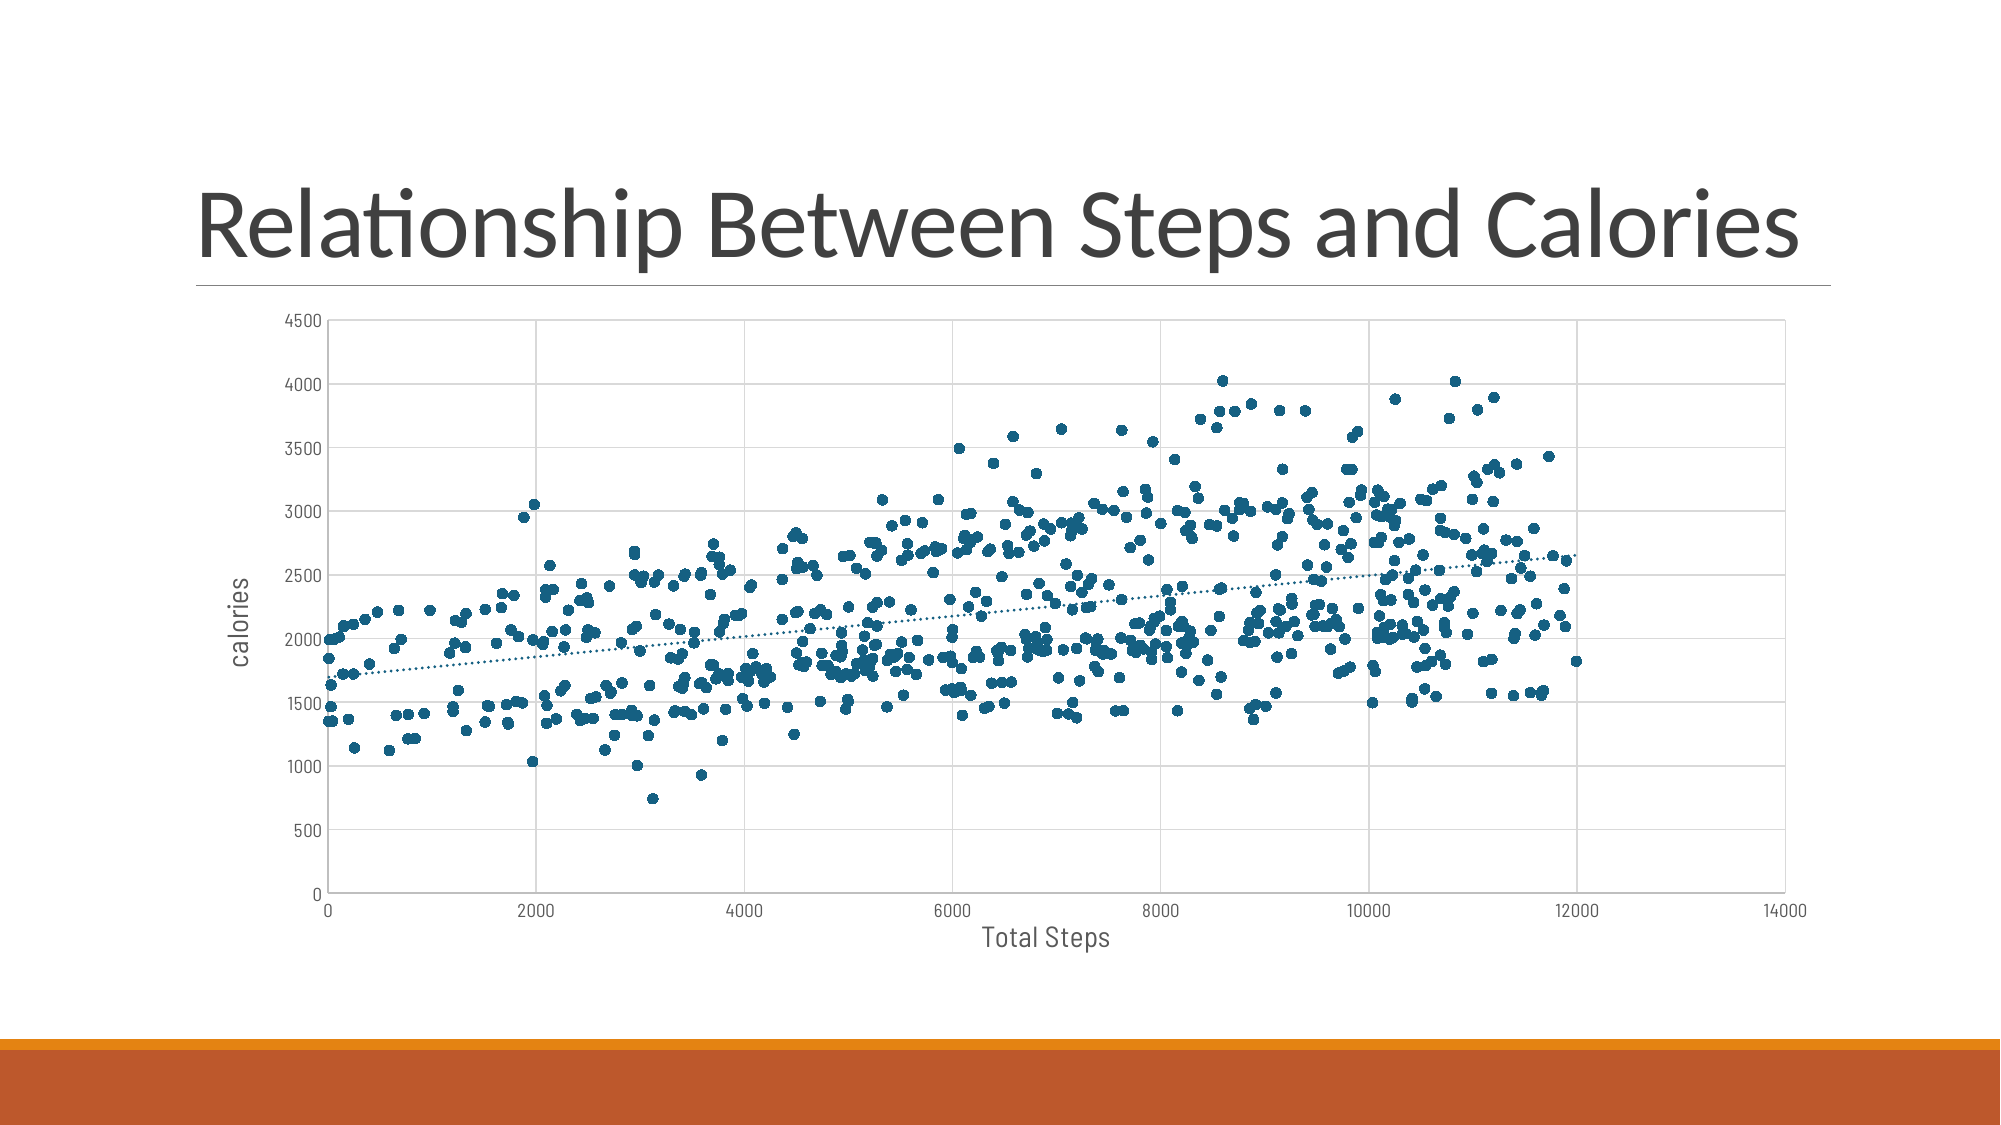

# Relationship Between Steps and Calories

### Chart

| Category | Calories |
|---|---|